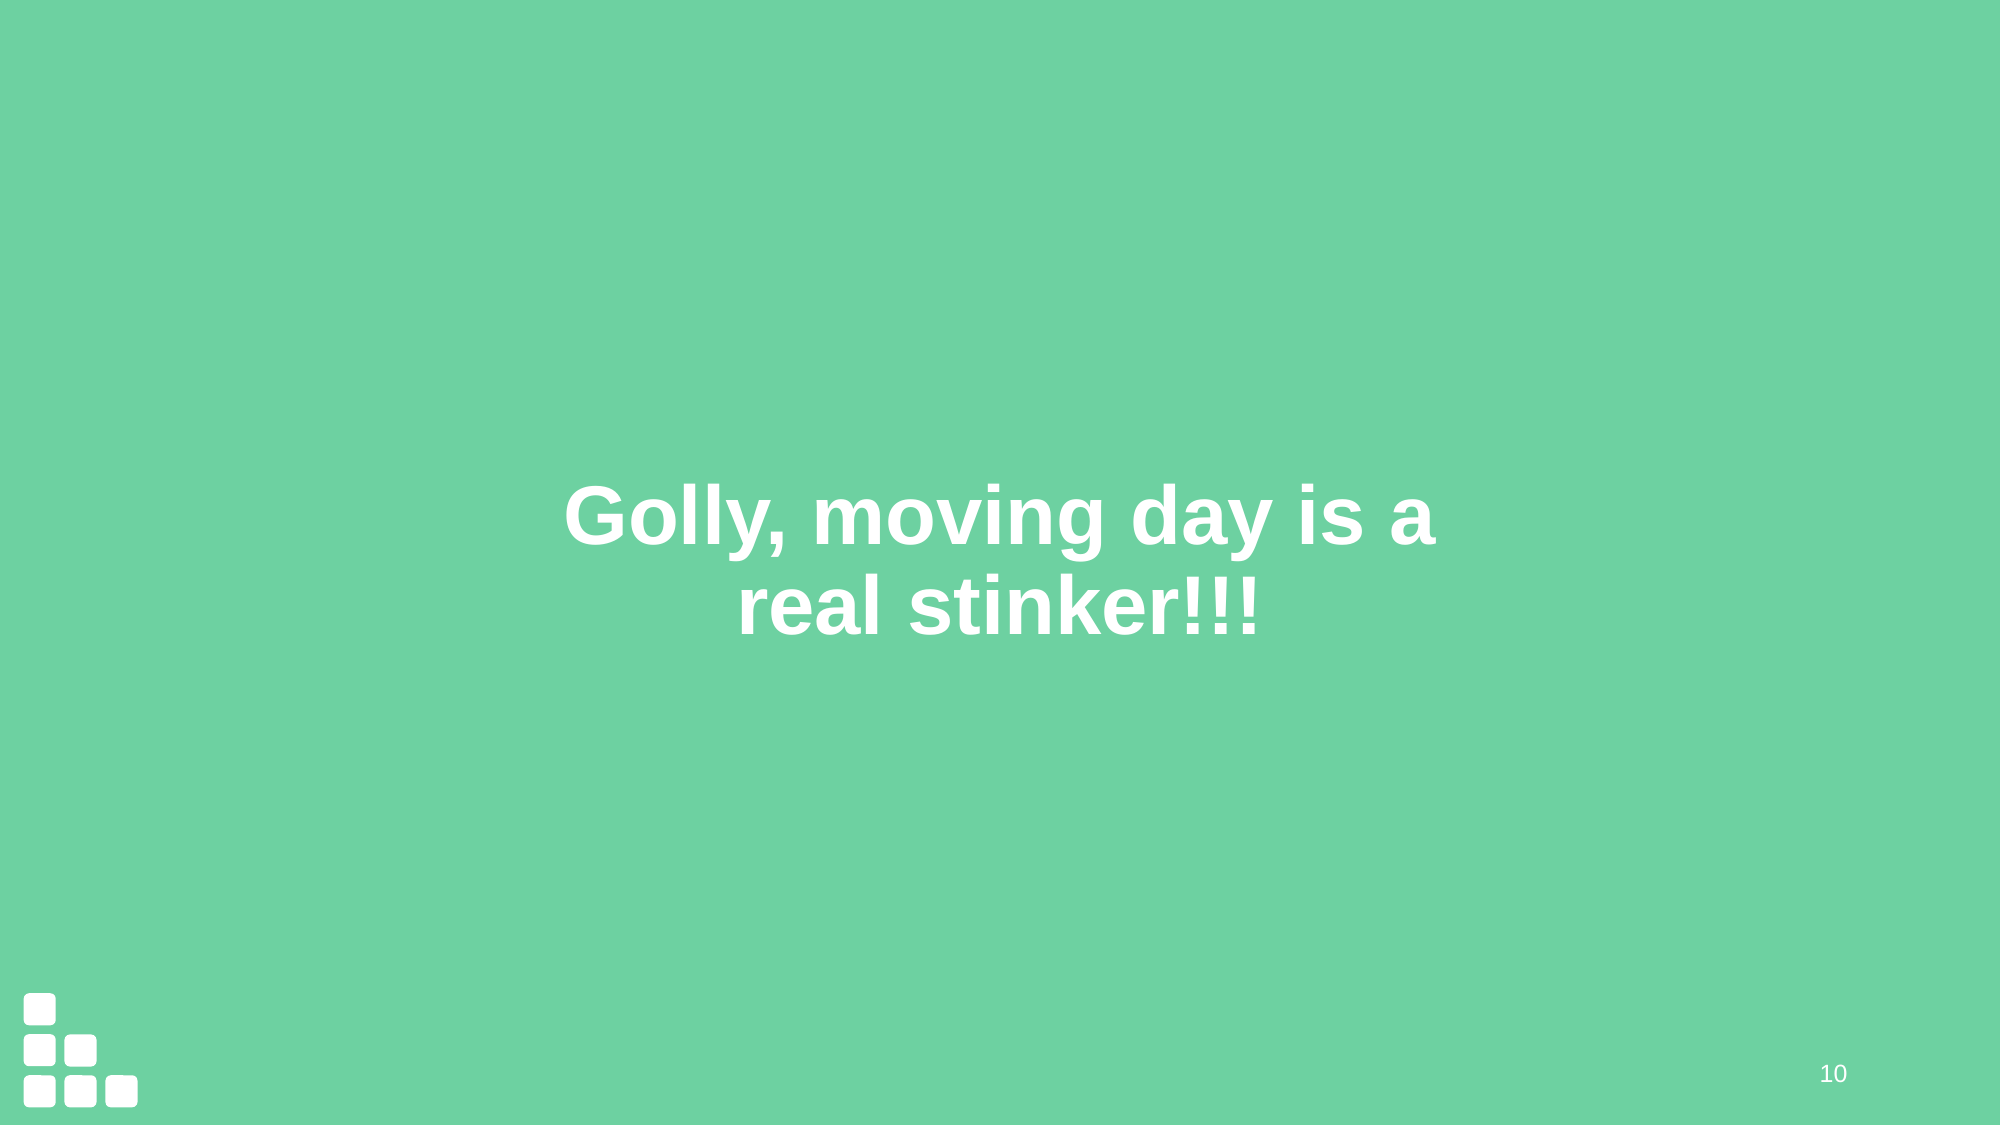

# Golly, moving day is a real stinker!!!
10